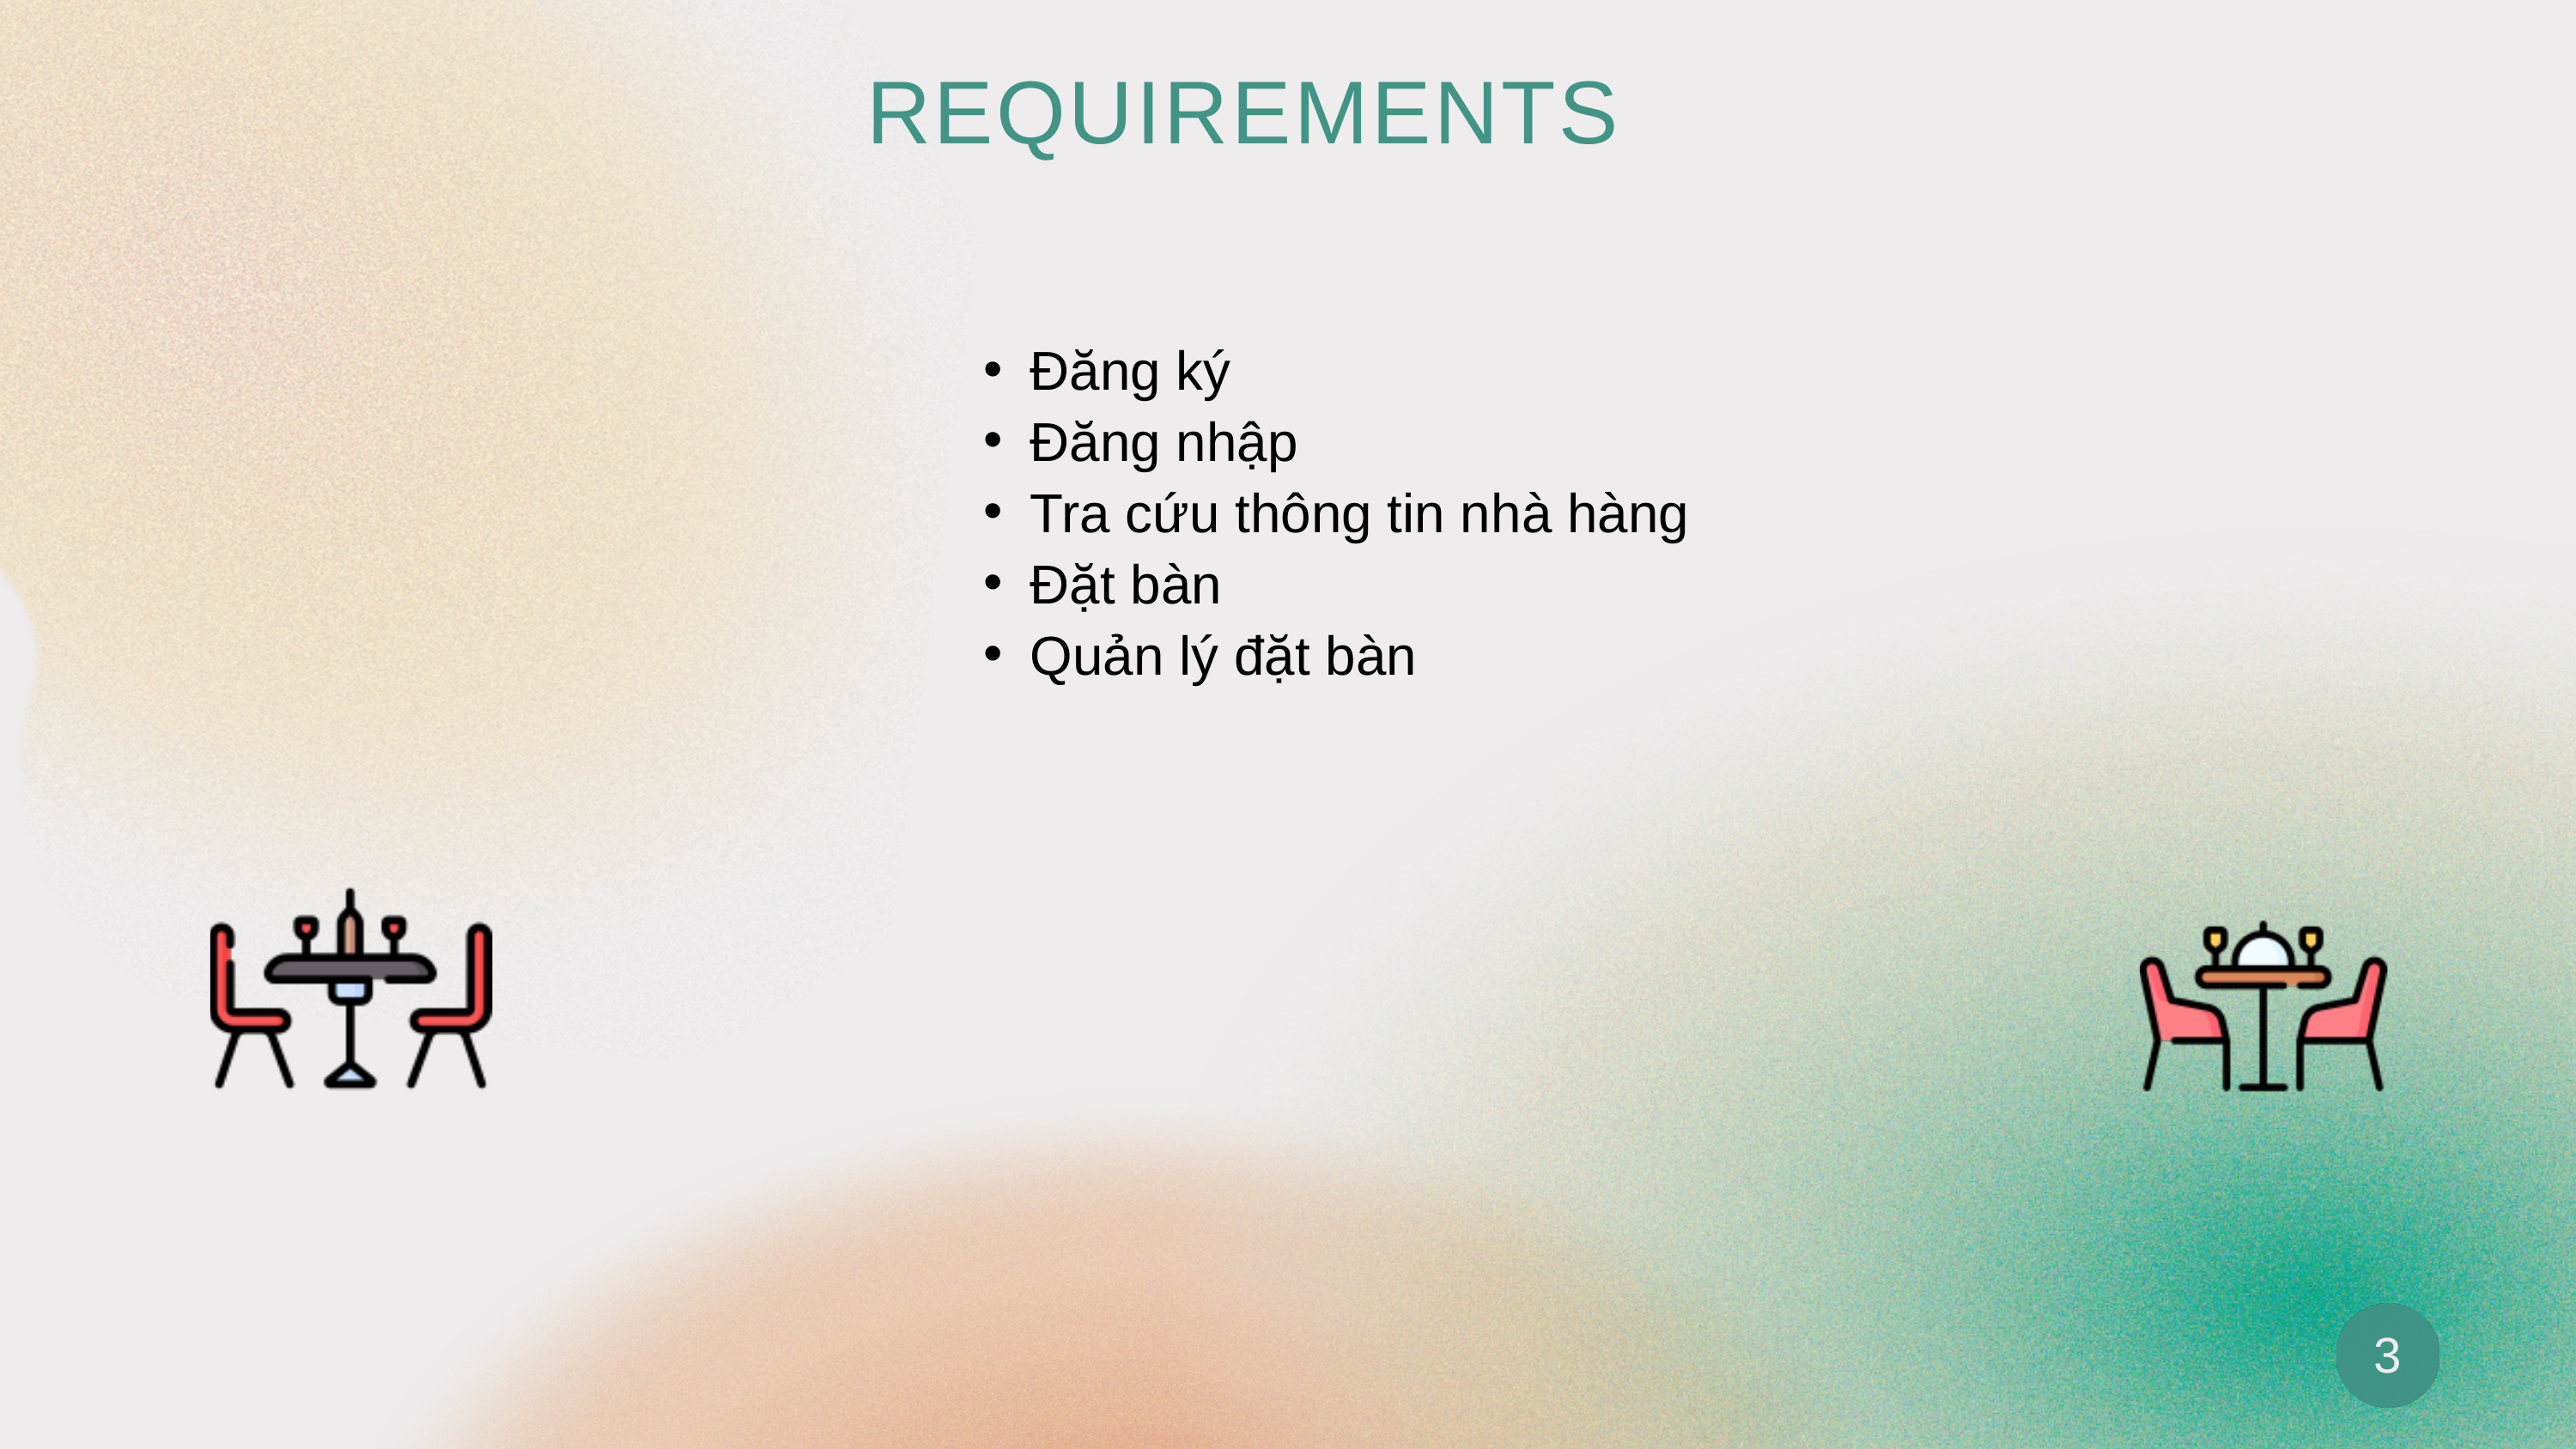

REQUIREMENTS
Đăng ký
Đăng nhập
Tra cứu thông tin nhà hàng
Đặt bàn
Quản lý đặt bàn

3